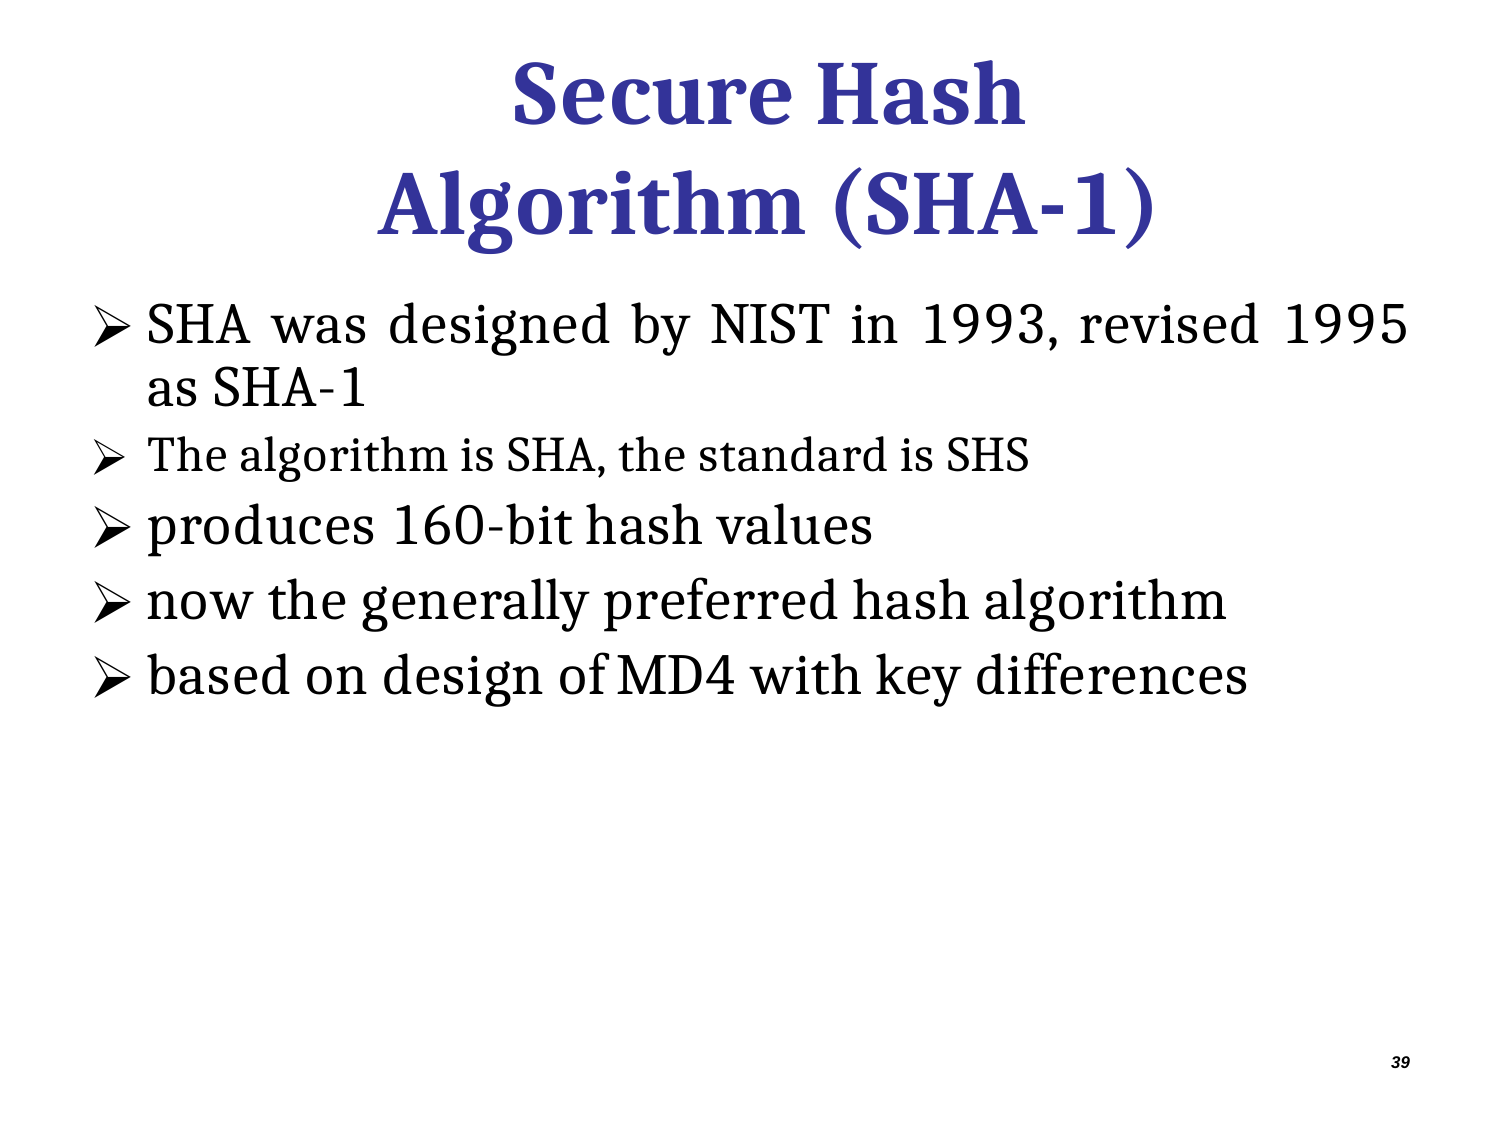

# Secure Hash Algorithm (SHA-1)
SHA was designed by NIST in 1993, revised 1995 as SHA-1
The algorithm is SHA, the standard is SHS
produces 160-bit hash values
now the generally preferred hash algorithm
based on design of MD4 with key differences
39